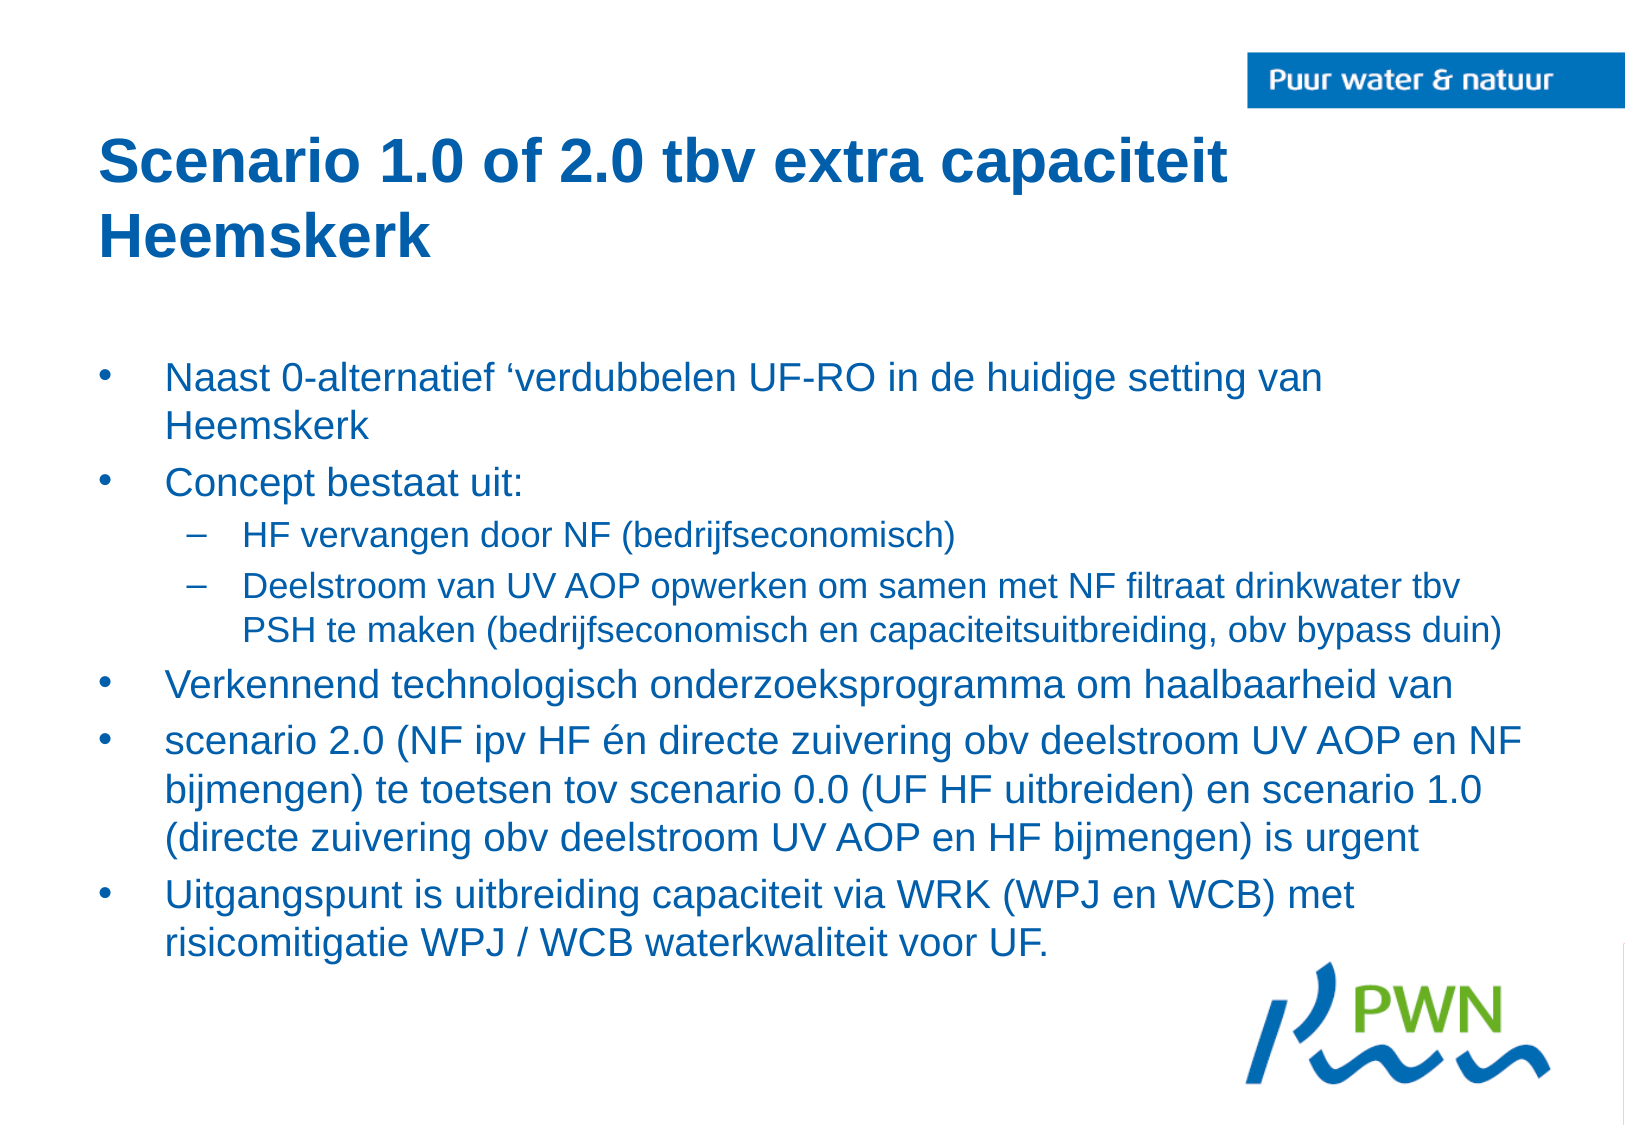

# Scenario 1.0 of 2.0 tbv extra capaciteit Heemskerk
Naast 0-alternatief ‘verdubbelen UF-RO in de huidige setting van Heemskerk
Concept bestaat uit:
HF vervangen door NF (bedrijfseconomisch)
Deelstroom van UV AOP opwerken om samen met NF filtraat drinkwater tbv PSH te maken (bedrijfseconomisch en capaciteitsuitbreiding, obv bypass duin)
Verkennend technologisch onderzoeksprogramma om haalbaarheid van
scenario 2.0 (NF ipv HF én directe zuivering obv deelstroom UV AOP en NF bijmengen) te toetsen tov scenario 0.0 (UF HF uitbreiden) en scenario 1.0 (directe zuivering obv deelstroom UV AOP en HF bijmengen) is urgent
Uitgangspunt is uitbreiding capaciteit via WRK (WPJ en WCB) met risicomitigatie WPJ / WCB waterkwaliteit voor UF.